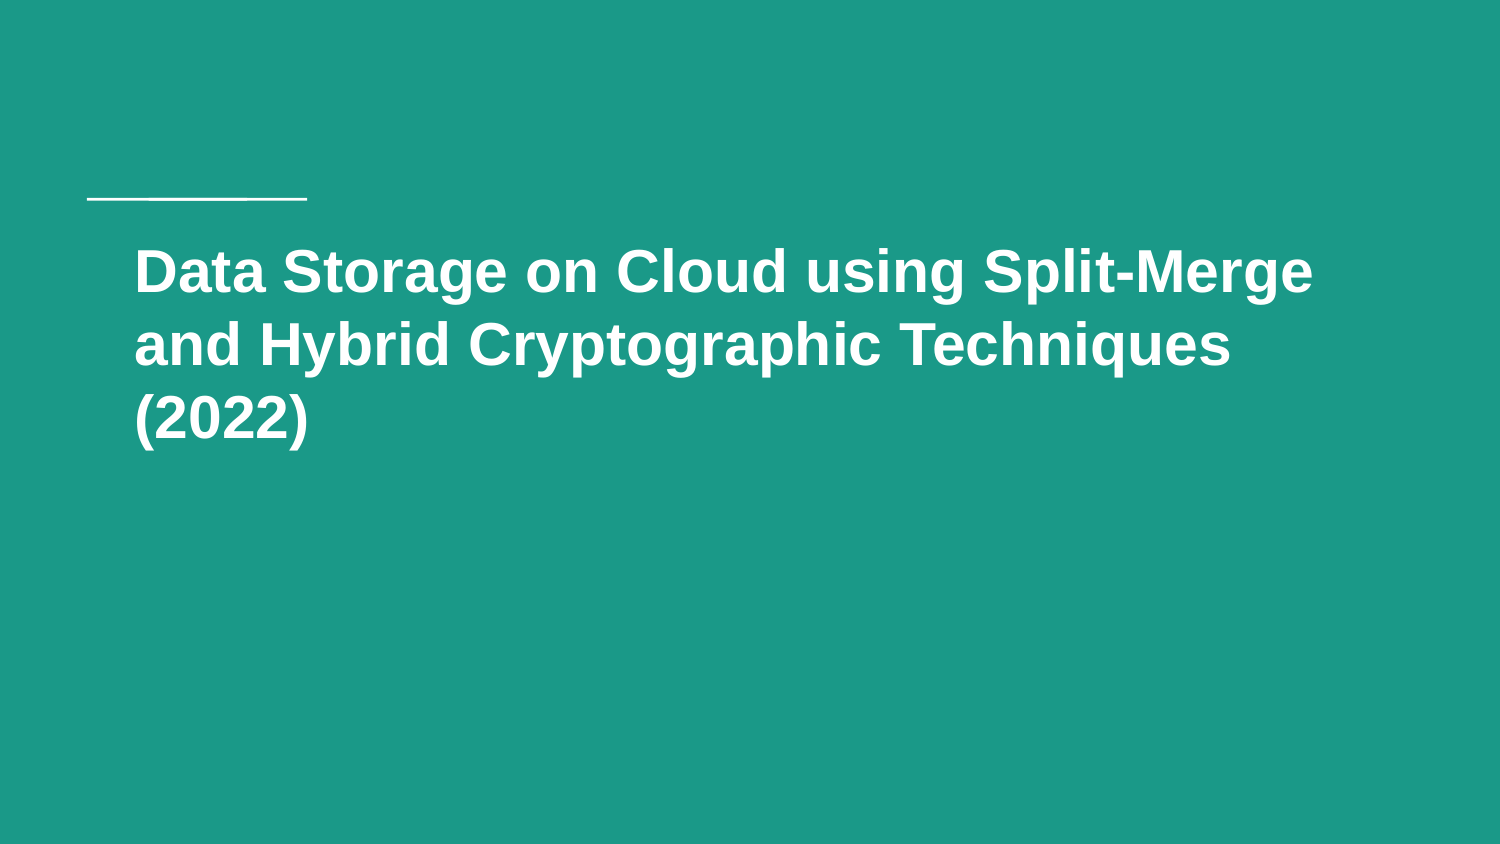

# Data Storage on Cloud using Split-Merge and Hybrid Cryptographic Techniques (2022)